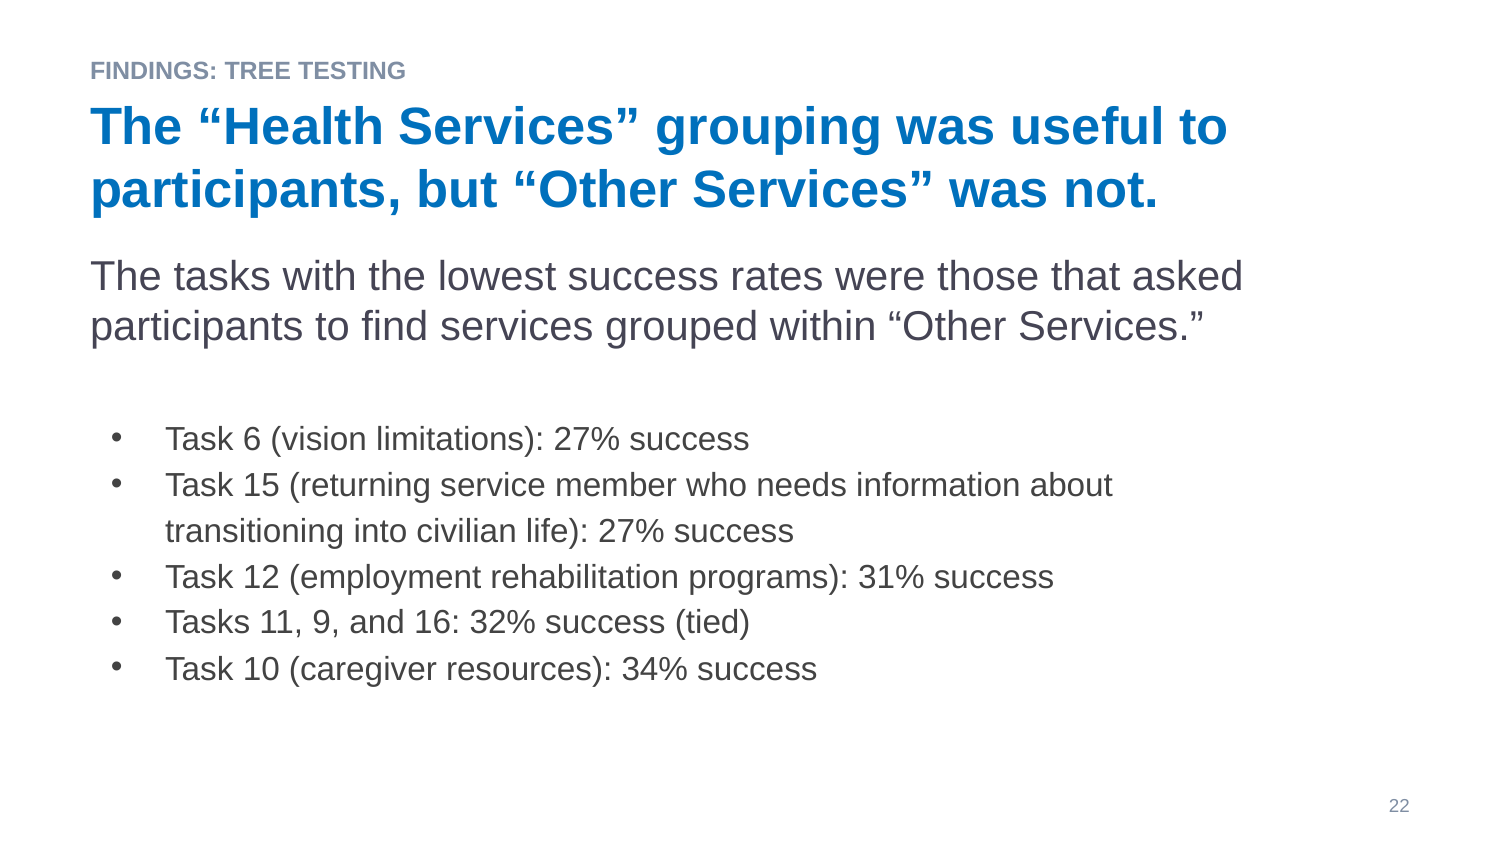

FINDINGS: TREE TESTING
# The “Health Services” grouping was useful to participants, but “Other Services” was not.
The tasks with the lowest success rates were those that asked participants to find services grouped within “Other Services.”

Task 6 (vision limitations): 27% success
Task 15 (returning service member who needs information about transitioning into civilian life): 27% success
Task 12 (employment rehabilitation programs): 31% success
Tasks 11, 9, and 16: 32% success (tied)
Task 10 (caregiver resources): 34% success

22